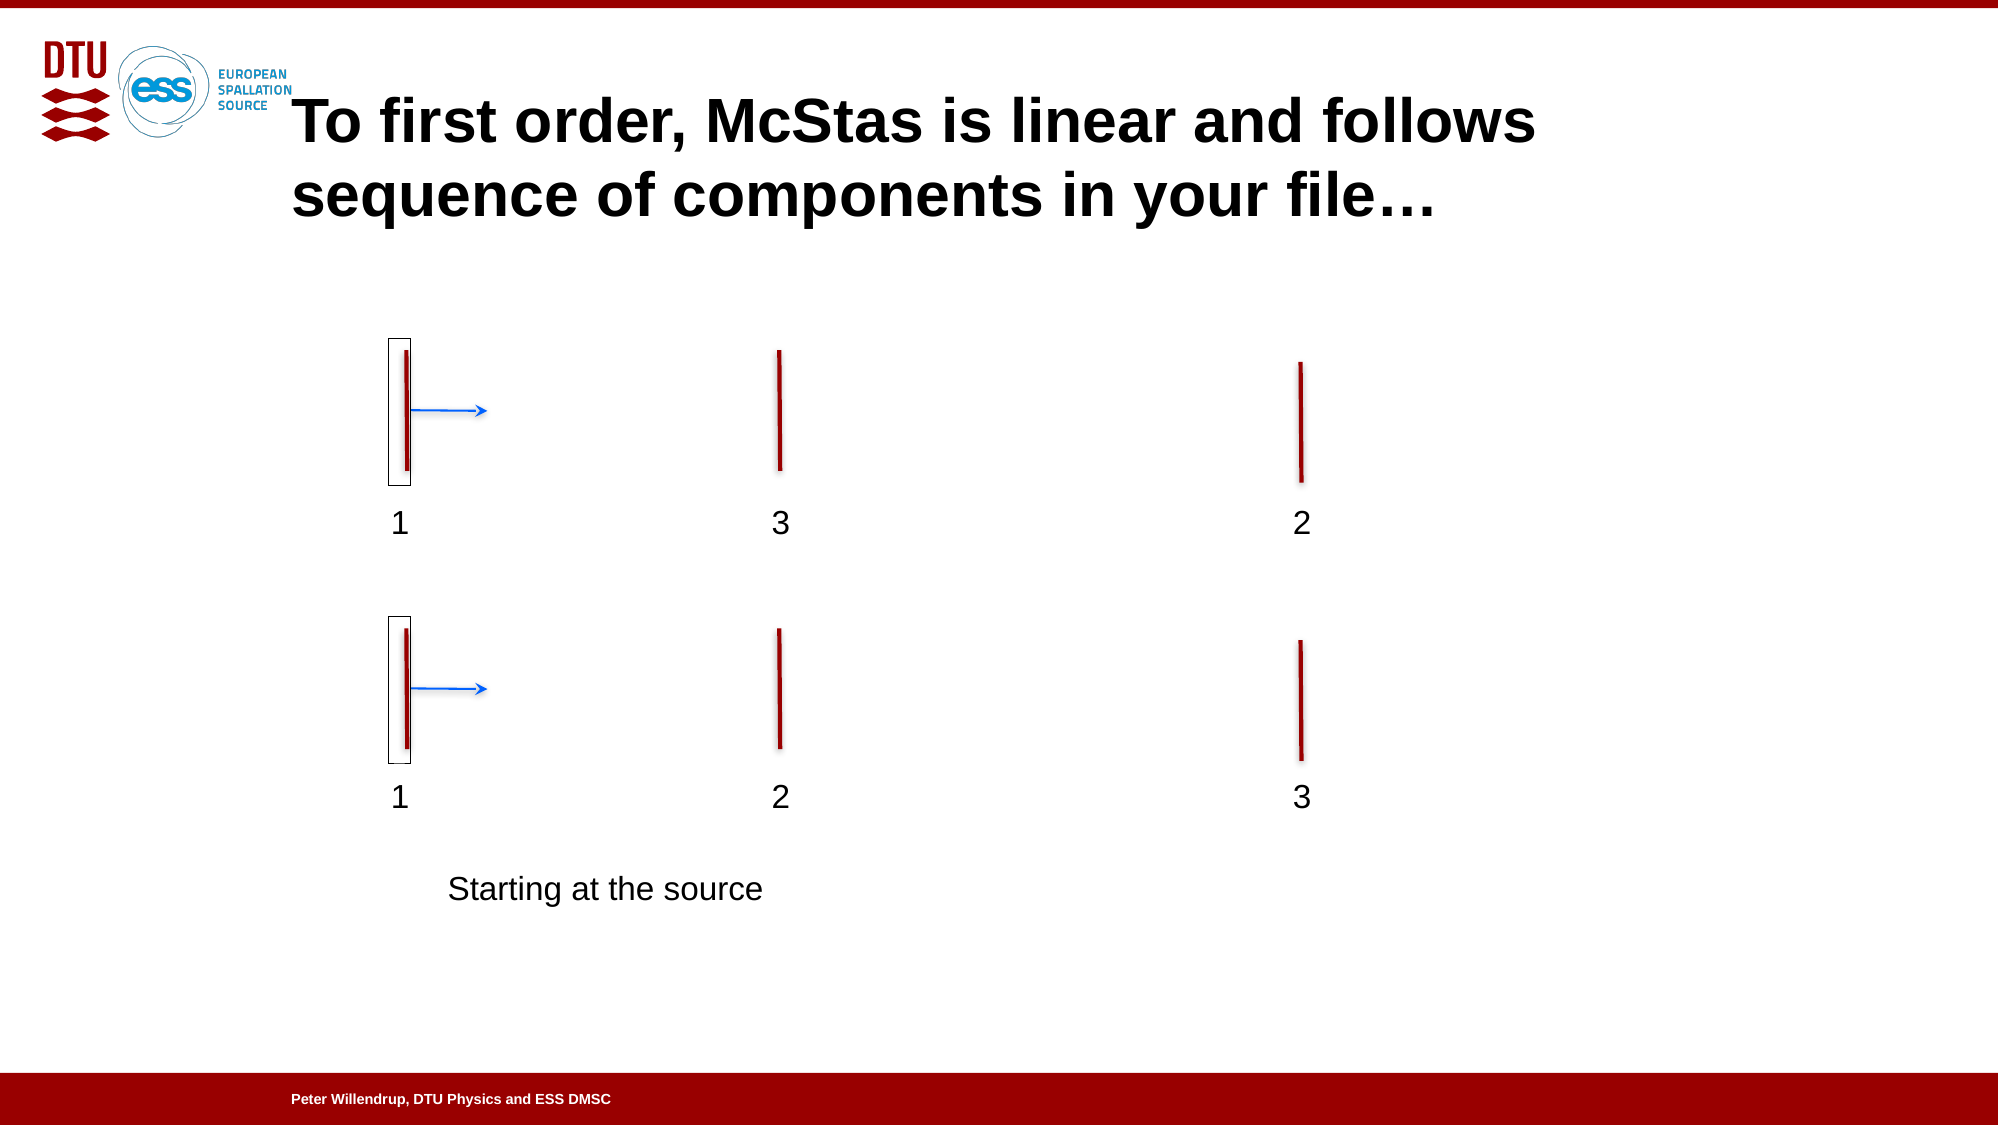

# To first order, McStas is linear and follows sequence of components in your file…

1
3
2

1
2
3
Starting at the source
48